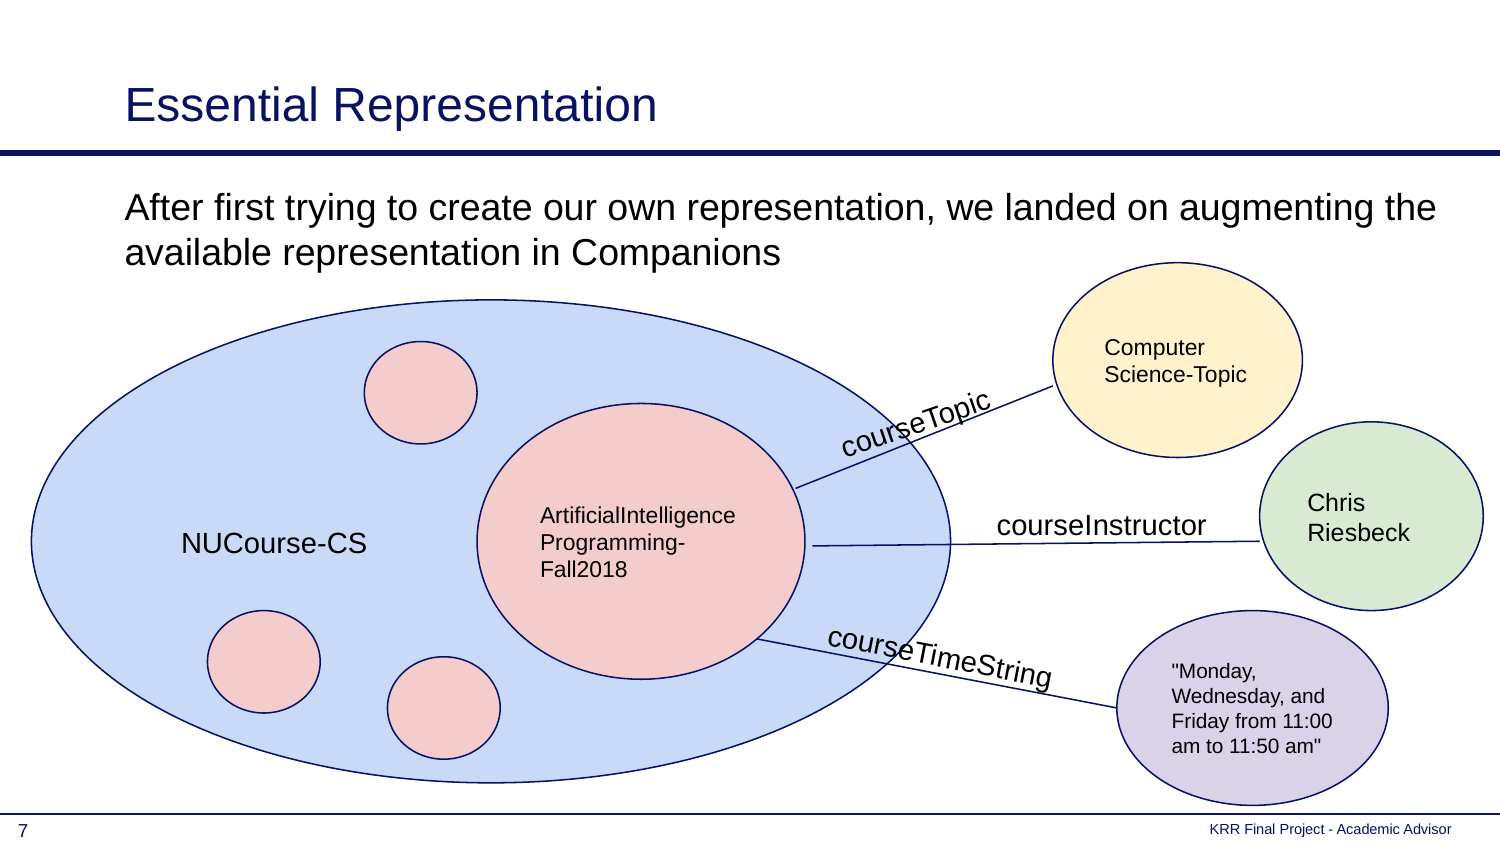

# Essential Representation
After first trying to create our own representation, we landed on augmenting the available representation in Companions
Computer
Science-Topic
NUCourse-CS

courseTopic
ArtificialIntelligence
Programming-
Fall2018
Chris
Riesbeck
courseInstructor

"Monday, Wednesday, and Friday from 11:00 am to 11:50 am"
courseTimeString

7